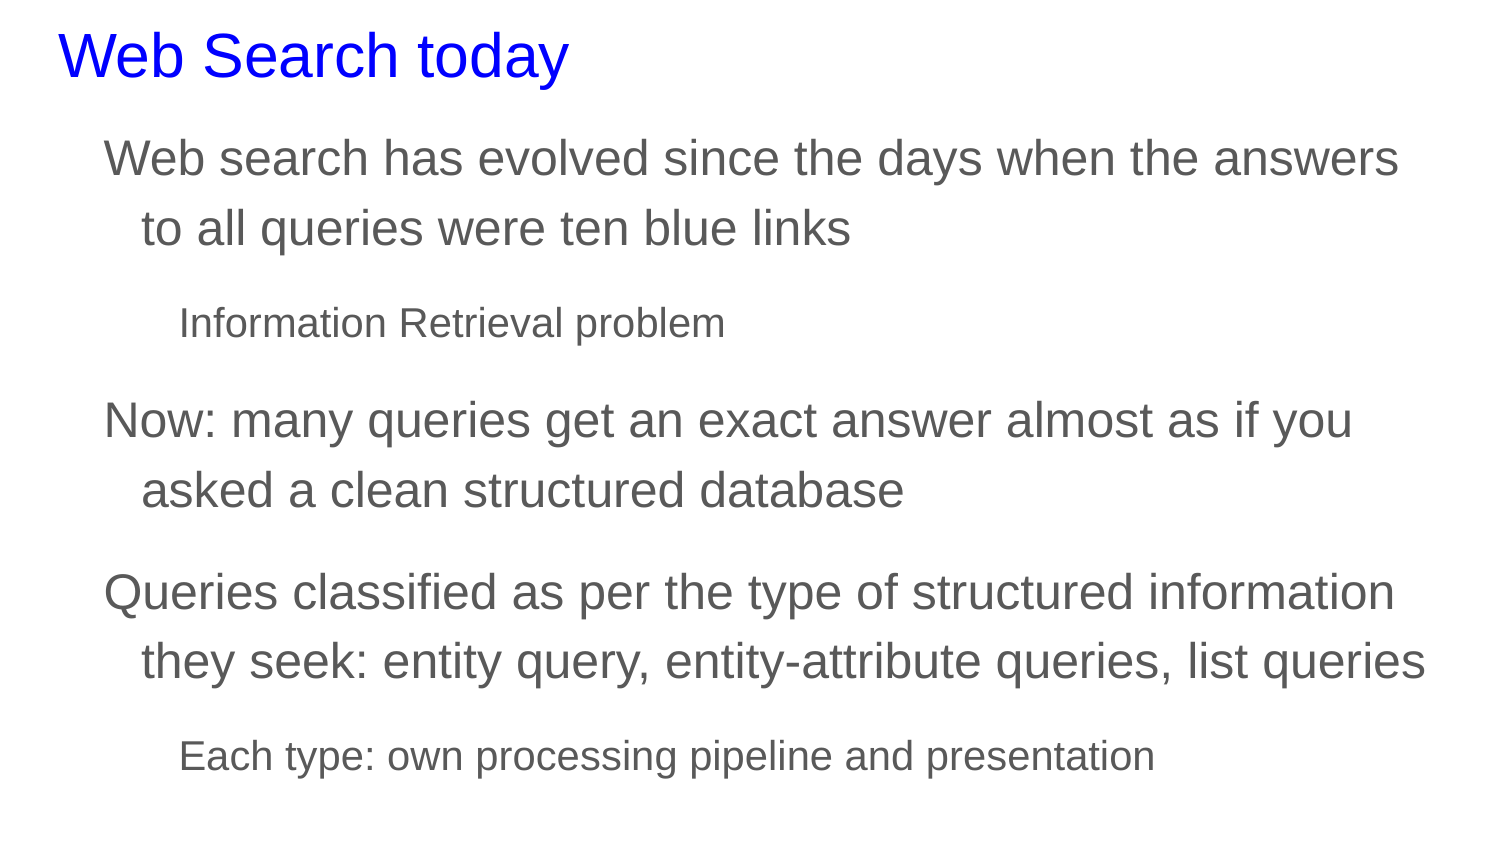

# Web Search today
Web search has evolved since the days when the answers to all queries were ten blue links
Information Retrieval problem
Now: many queries get an exact answer almost as if you asked a clean structured database
Queries classified as per the type of structured information they seek: entity query, entity-attribute queries, list queries
Each type: own processing pipeline and presentation